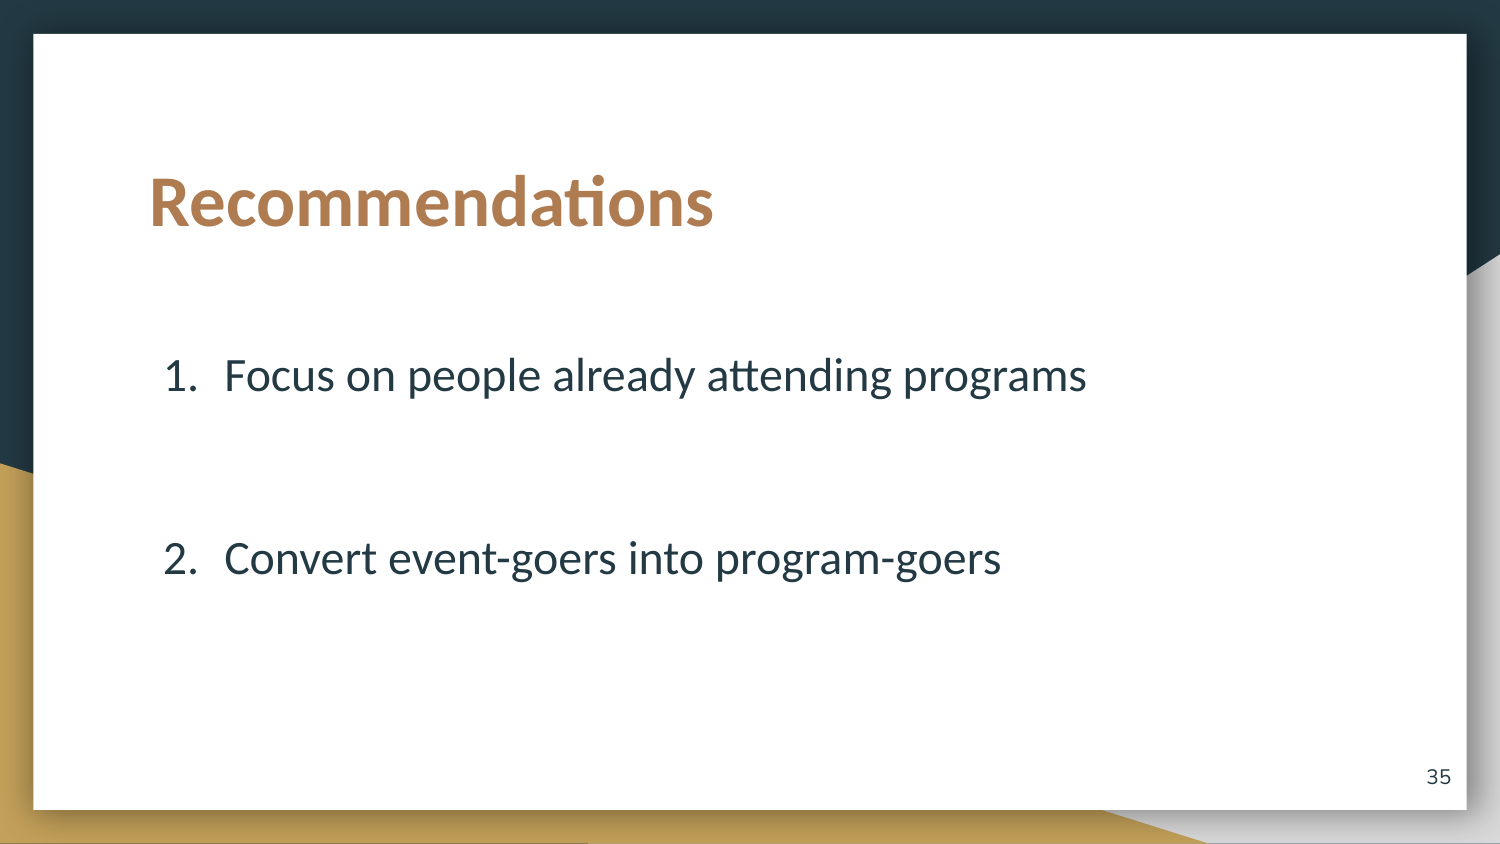

# Recommendations
Focus on people already attending programs

Convert event-goers into program-goers

35